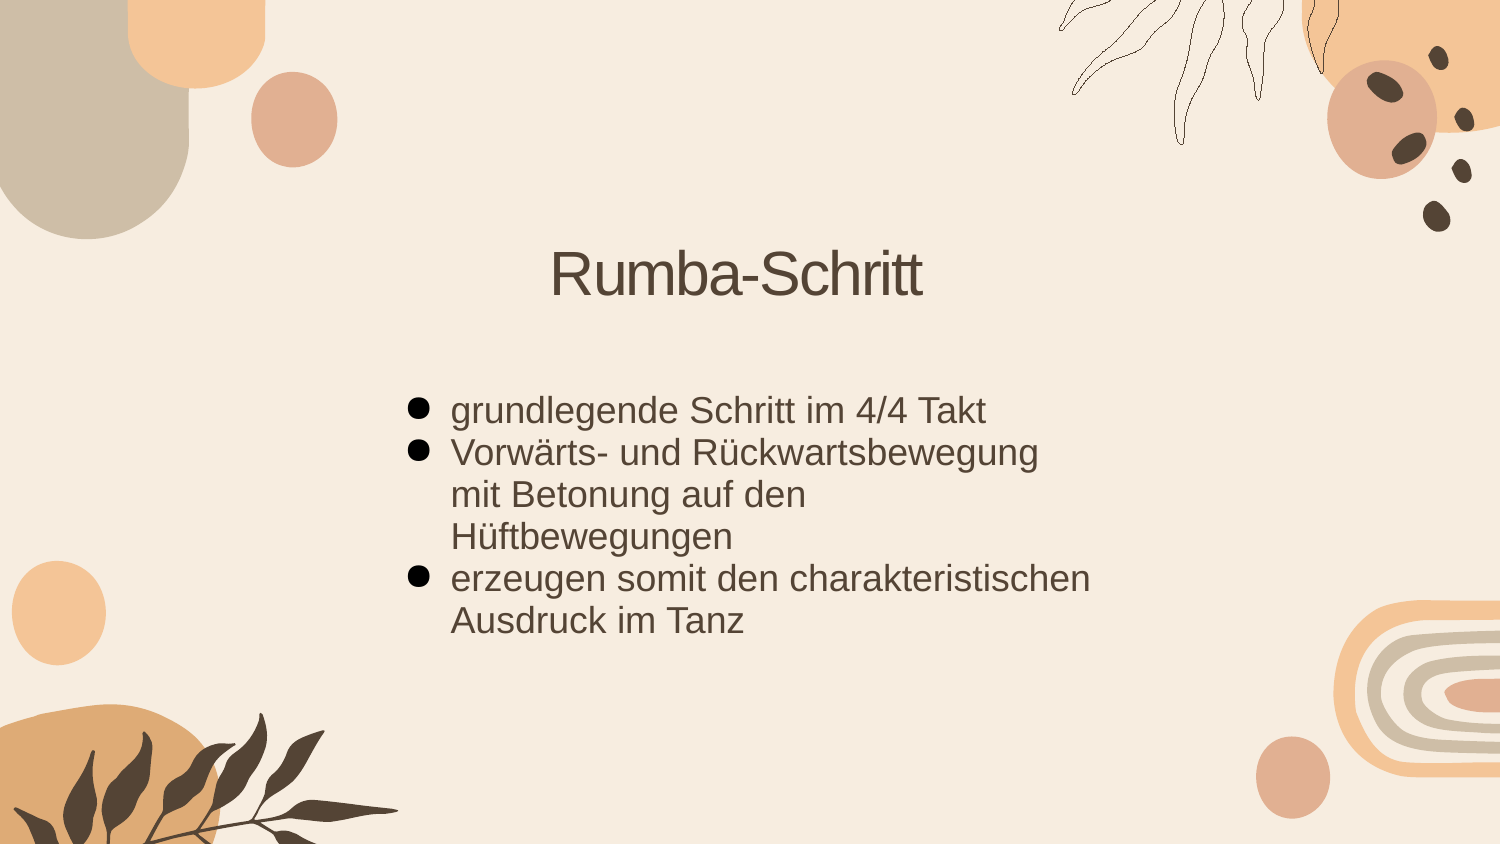

Rumba-Schritt
grundlegende Schritt im 4/4 Takt
Vorwärts- und Rückwartsbewegung mit Betonung auf den Hüftbewegungen
erzeugen somit den charakteristischen Ausdruck im Tanz